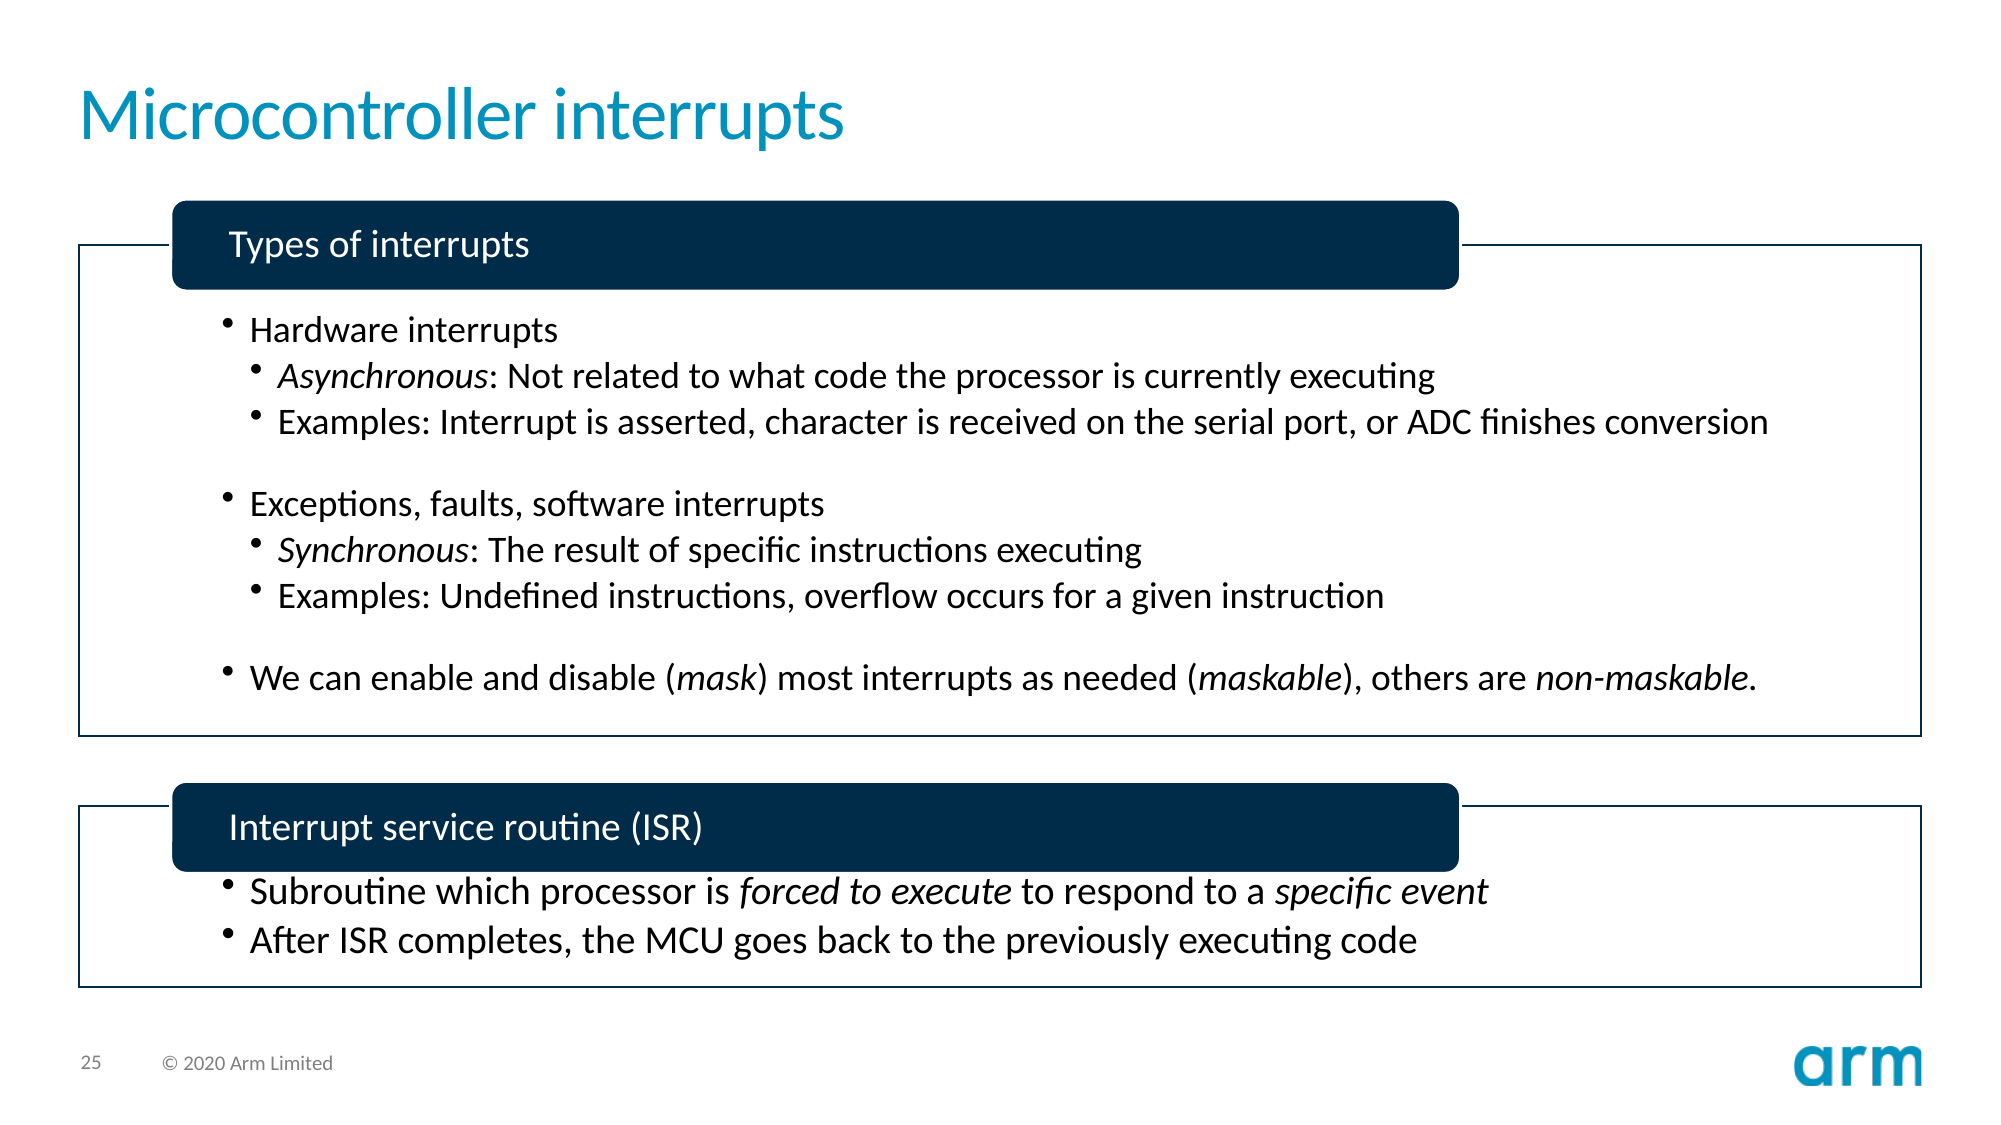

# Microcontroller interrupts
Hardware interrupts
Asynchronous: Not related to what code the processor is currently executing
Examples: Interrupt is asserted, character is received on the serial port, or ADC finishes conversion

Exceptions, faults, software interrupts
Synchronous: The result of specific instructions executing
Examples: Undefined instructions, overflow occurs for a given instruction

We can enable and disable (mask) most interrupts as needed (maskable), others are non-maskable.
Types of interrupts
Subroutine which processor is forced to execute to respond to a specific event
After ISR completes, the MCU goes back to the previously executing code
Interrupt service routine (ISR)